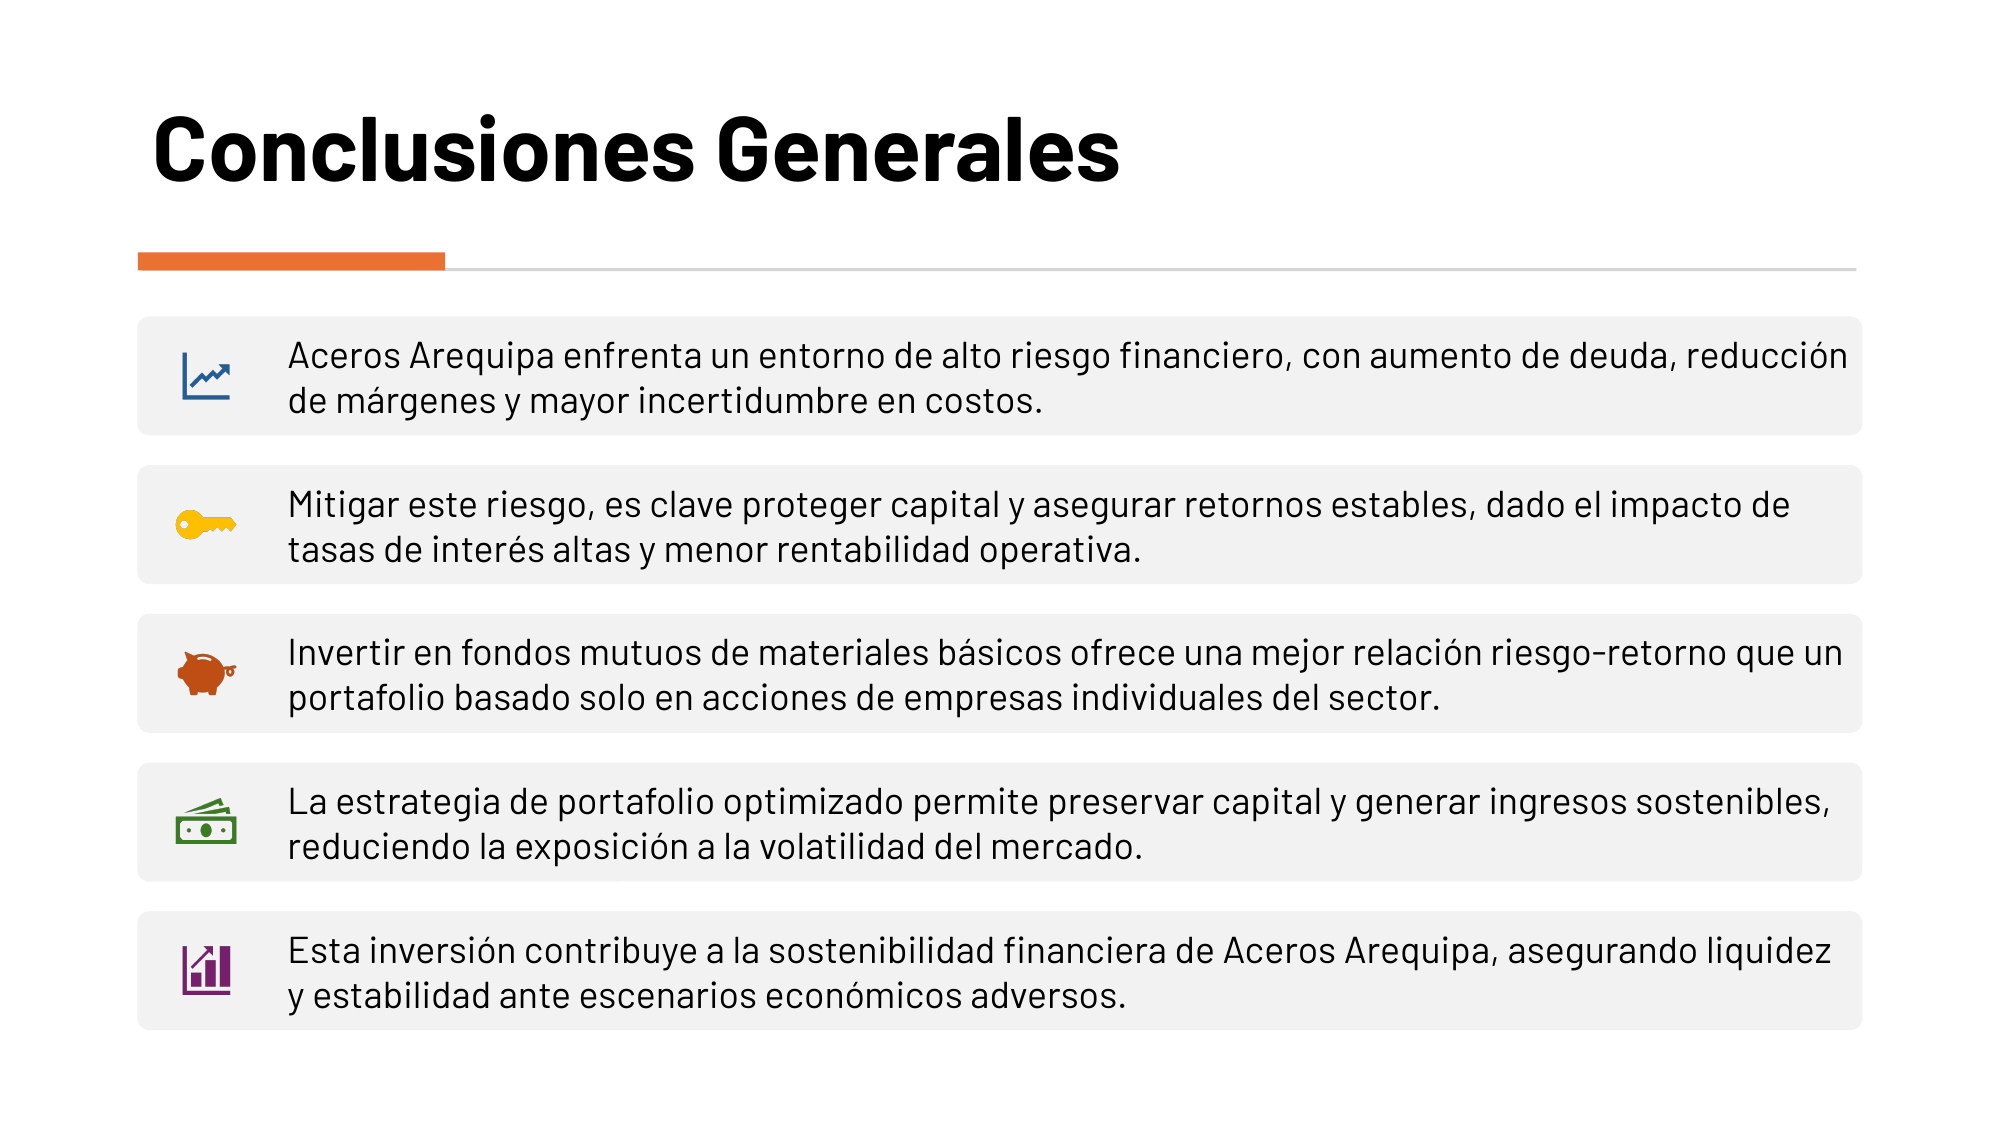

# Conclusiones Generales

Aceros Arequipa enfrenta un entorno de alto riesgo financiero, con aumento de deuda, reducción de márgenes y mayor incertidumbre en costos.
Mitigar este riesgo, es clave proteger capital y asegurar retornos estables, dado el impacto de tasas de interés altas y menor rentabilidad operativa.
Invertir en fondos mutuos de materiales básicos ofrece una mejor relación riesgo-retorno que un portafolio basado solo en acciones de empresas individuales del sector.
La estrategia de portafolio optimizado permite preservar capital y generar ingresos sostenibles, reduciendo la exposición a la volatilidad del mercado.
Esta inversión contribuye a la sostenibilidad financiera de Aceros Arequipa, asegurando liquidez y estabilidad ante escenarios económicos adversos.